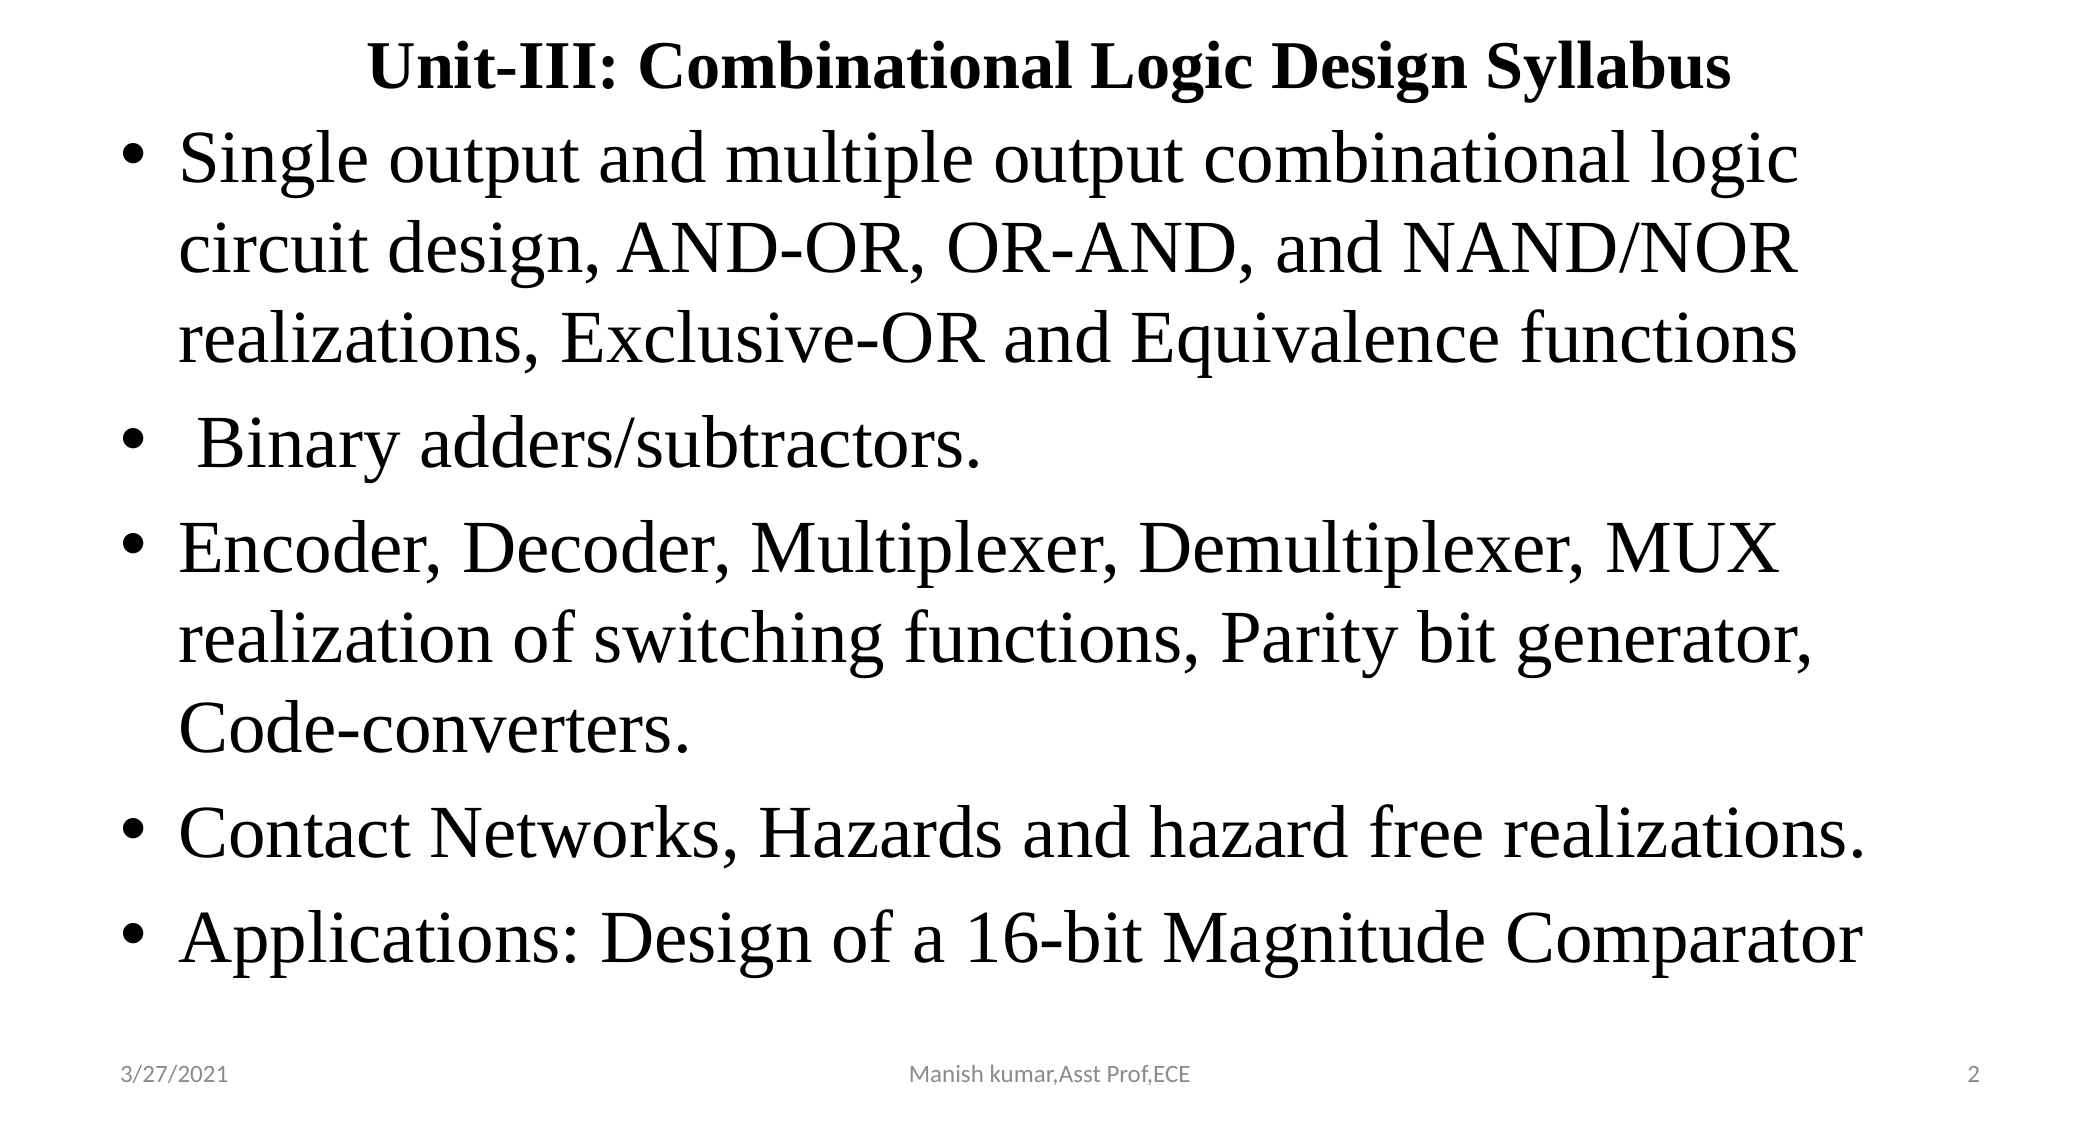

# Unit-III: Combinational Logic Design Syllabus
Single output and multiple output combinational logic circuit design, AND-OR, OR-AND, and NAND/NOR realizations, Exclusive-OR and Equivalence functions
 Binary adders/subtractors.
Encoder, Decoder, Multiplexer, Demultiplexer, MUX realization of switching functions, Parity bit generator, Code-converters.
Contact Networks, Hazards and hazard free realizations.
Applications: Design of a 16-bit Magnitude Comparator
3/27/2021
Manish kumar,Asst Prof,ECE
2